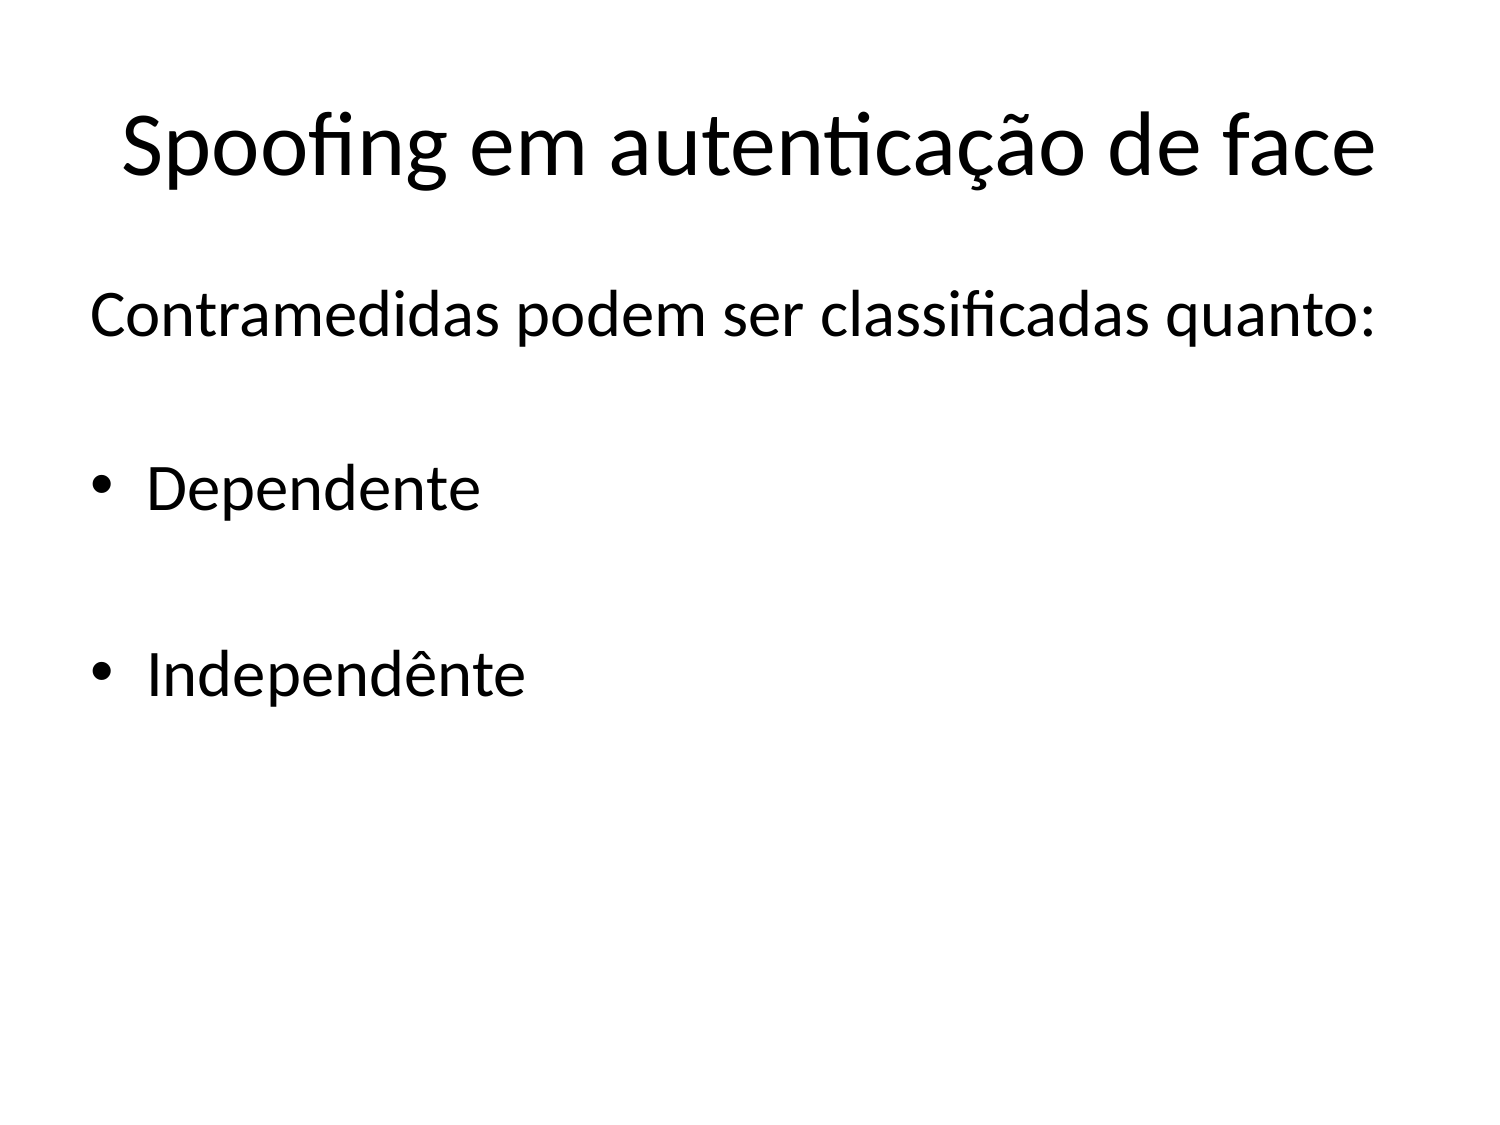

# Spoofing em autenticação de face
Contramedidas podem ser classificadas quanto:
Dependente

Independênte